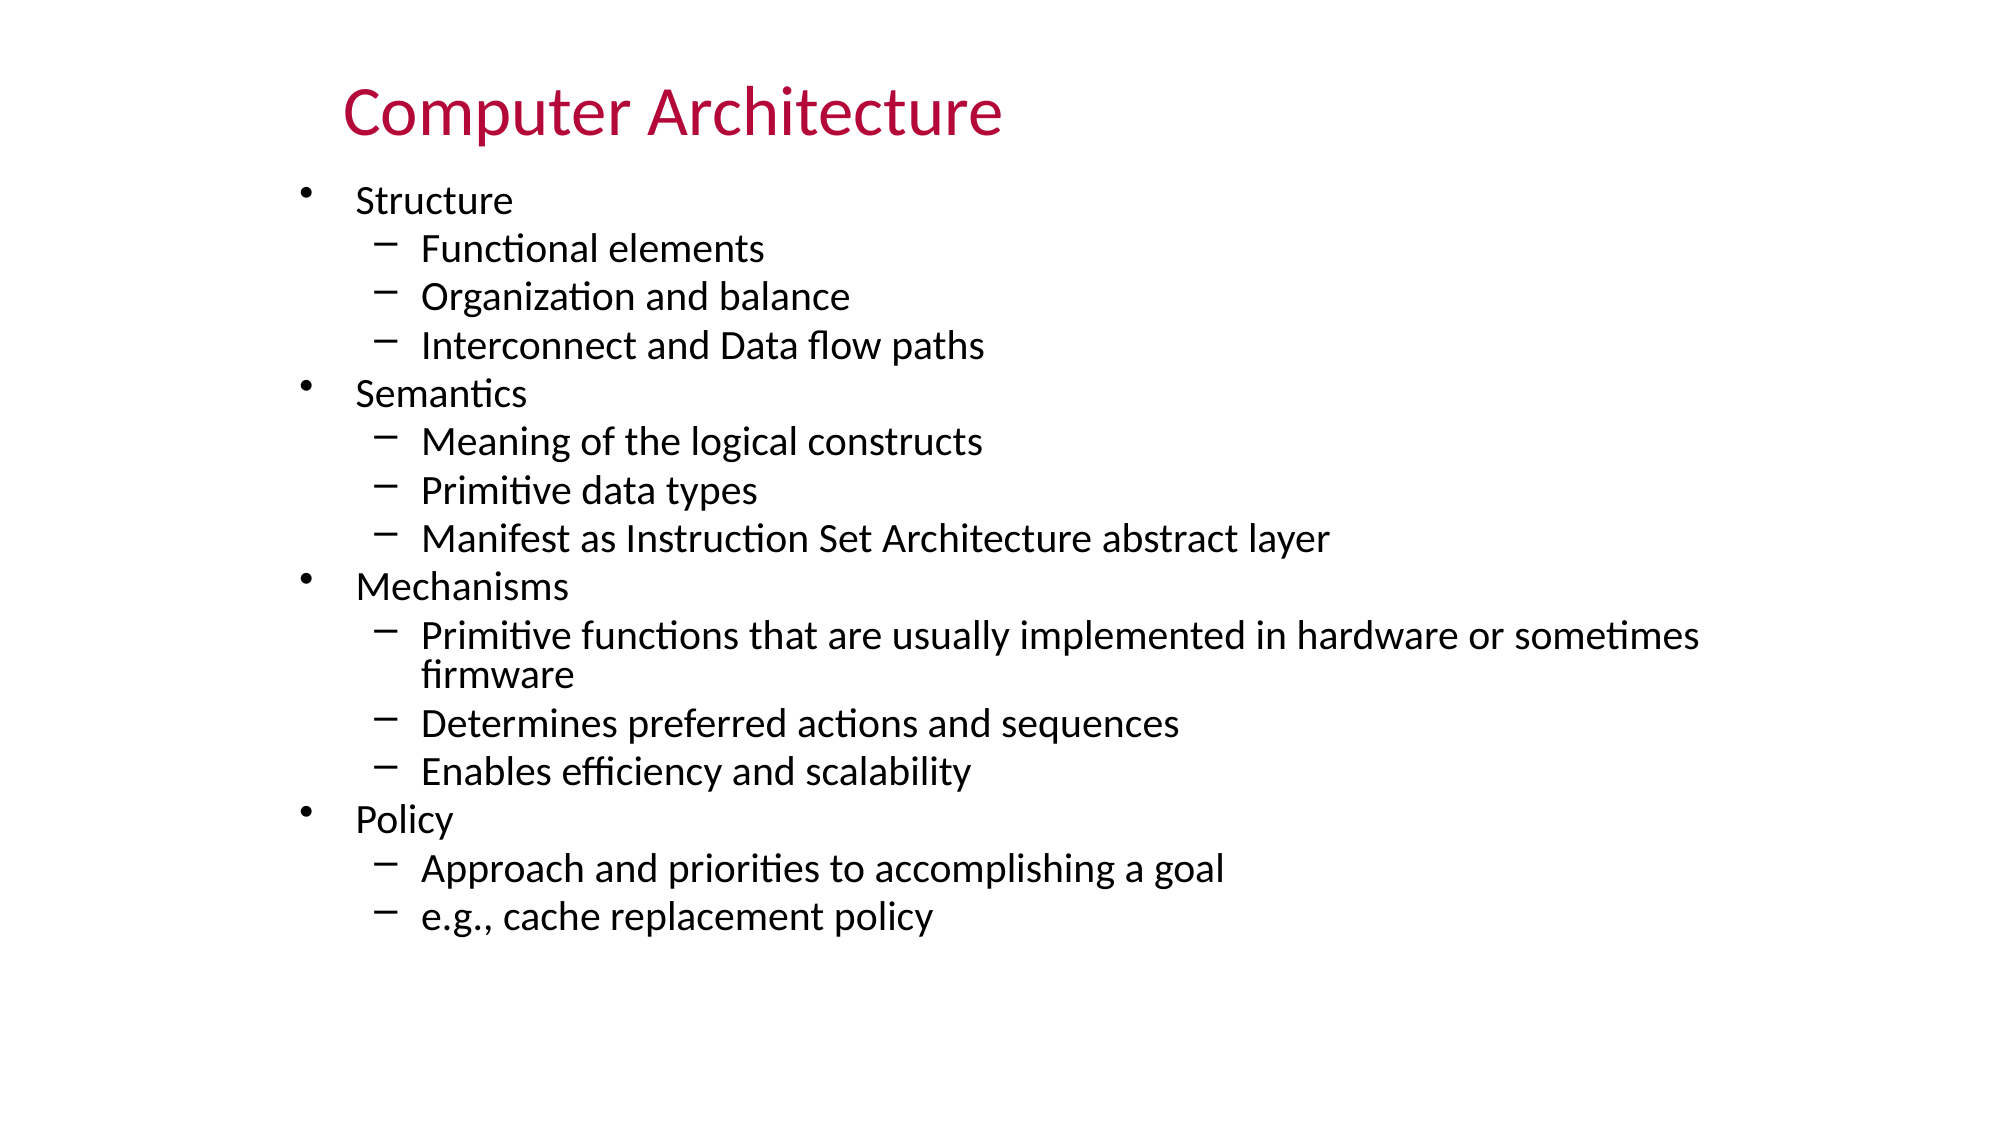

Computer Architecture
Structure
Functional elements
Organization and balance
Interconnect and Data flow paths
Semantics
Meaning of the logical constructs
Primitive data types
Manifest as Instruction Set Architecture abstract layer
Mechanisms
Primitive functions that are usually implemented in hardware or sometimes firmware
Determines preferred actions and sequences
Enables efficiency and scalability
Policy
Approach and priorities to accomplishing a goal
e.g., cache replacement policy